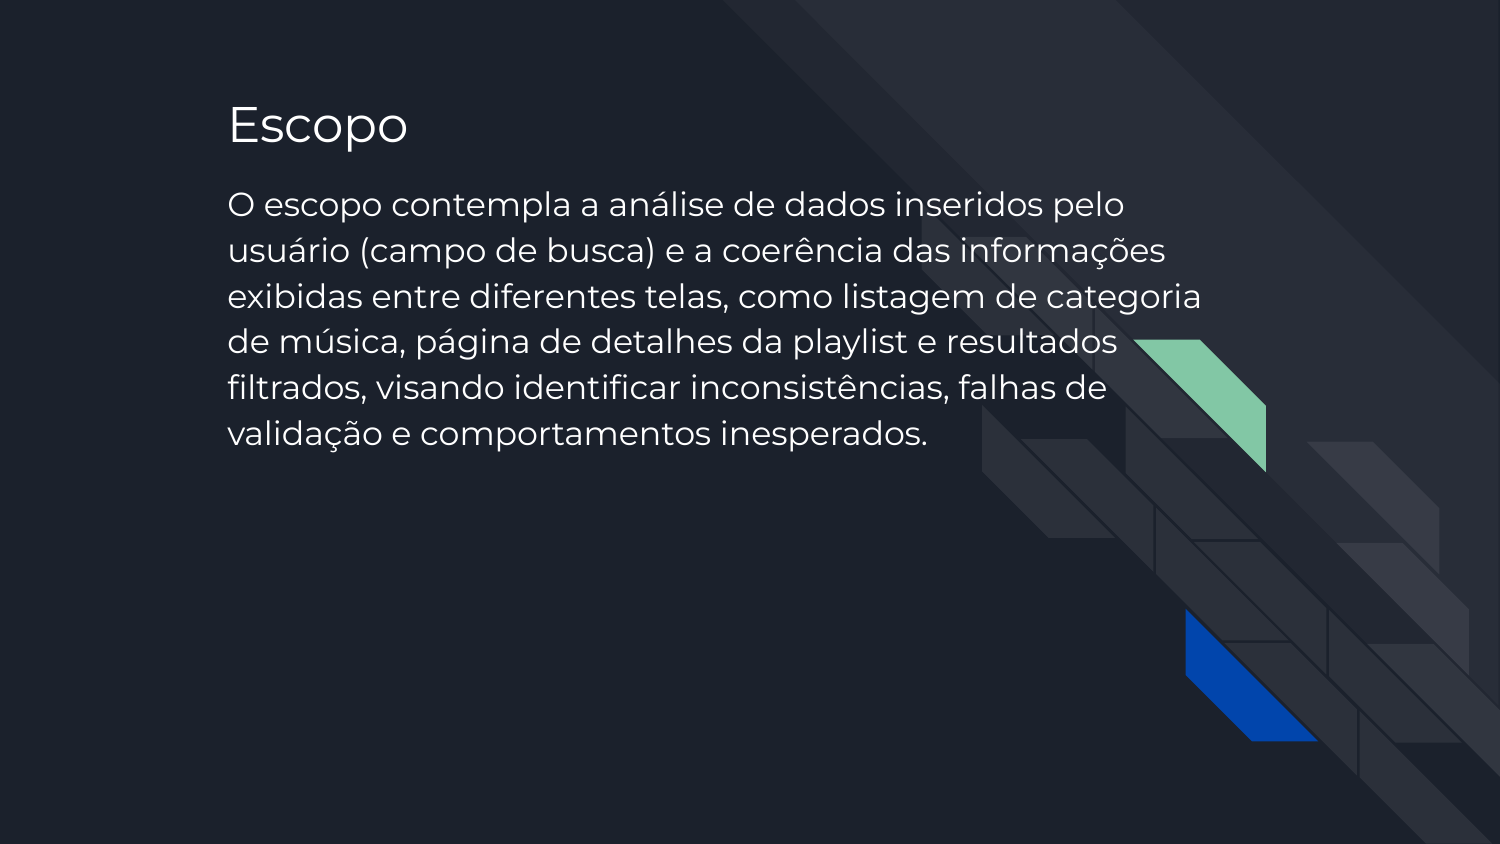

Escopo
O escopo contempla a análise de dados inseridos pelo usuário (campo de busca) e a coerência das informações exibidas entre diferentes telas, como listagem de categoria de música, página de detalhes da playlist e resultados filtrados, visando identificar inconsistências, falhas de validação e comportamentos inesperados.